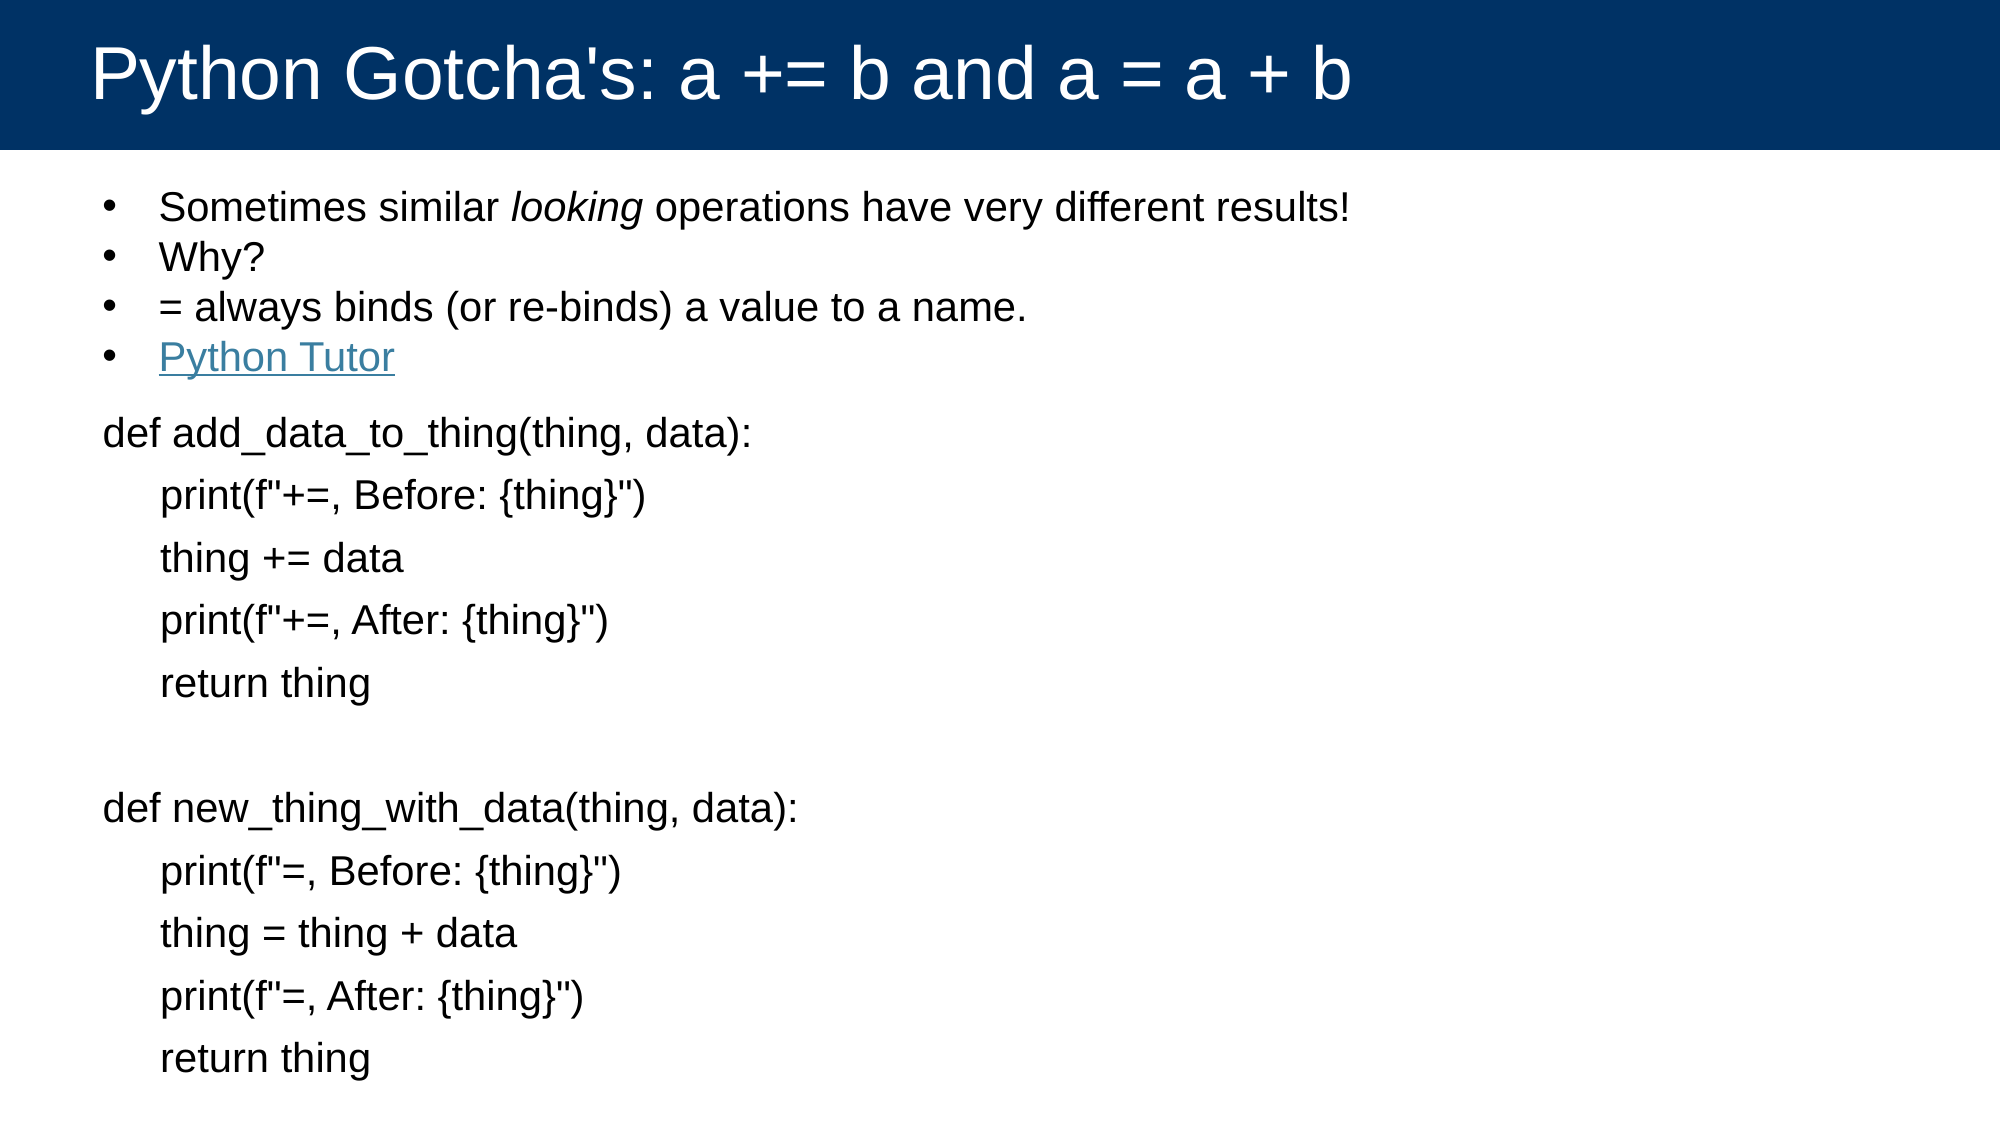

# Python Gotcha's: a += b and a = a + b
Sometimes similar looking operations have very different results!
Why?
= always binds (or re-binds) a value to a name.
Python Tutor
def add_data_to_thing(thing, data):
     print(f"+=, Before: {thing}")
     thing += data
     print(f"+=, After: {thing}")
     return thing

def new_thing_with_data(thing, data):
     print(f"=, Before: {thing}")
     thing = thing + data
     print(f"=, After: {thing}")
     return thing